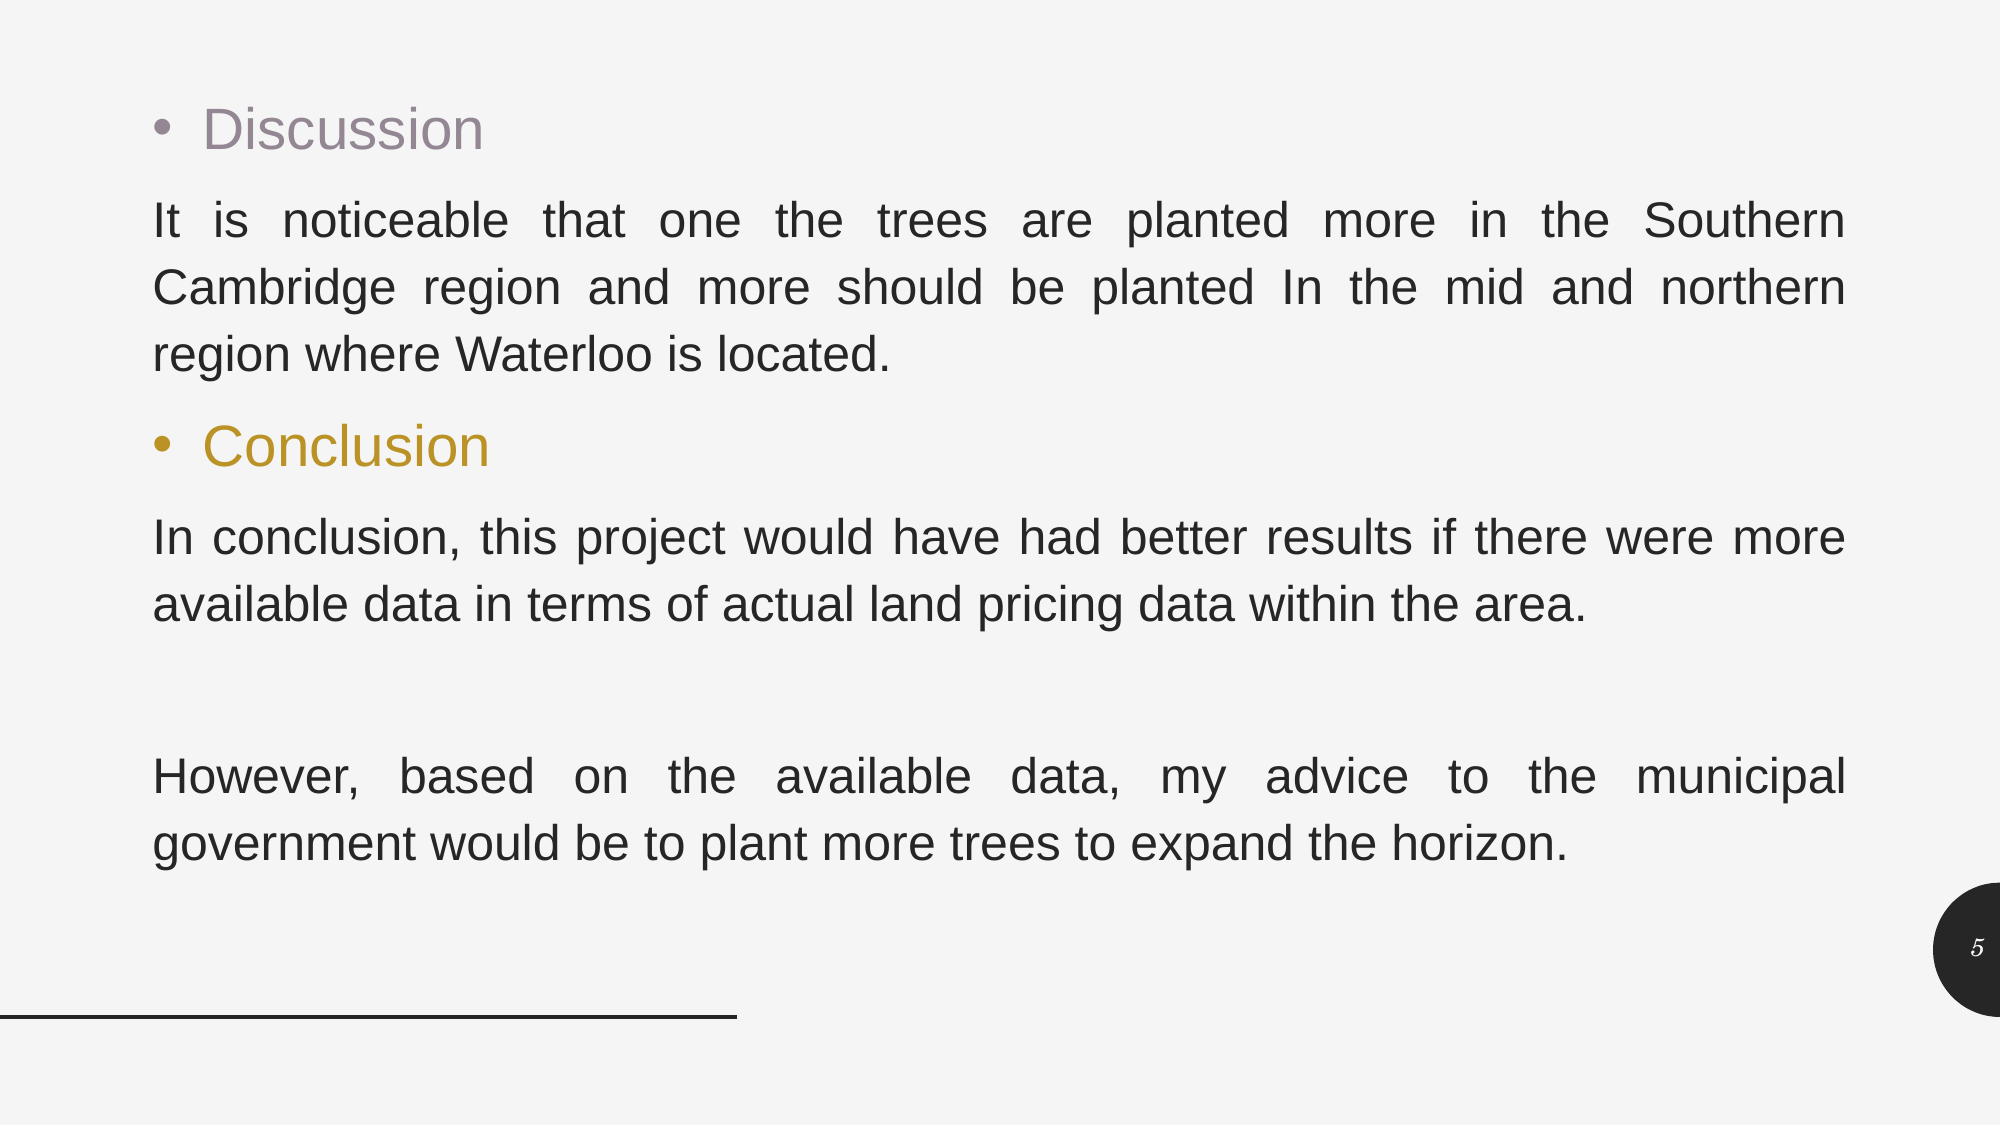

Discussion
It is noticeable that one the trees are planted more in the Southern Cambridge region and more should be planted In the mid and northern region where Waterloo is located.
Conclusion
In conclusion, this project would have had better results if there were more available data in terms of actual land pricing data within the area.

However, based on the available data, my advice to the municipal government would be to plant more trees to expand the horizon.

5